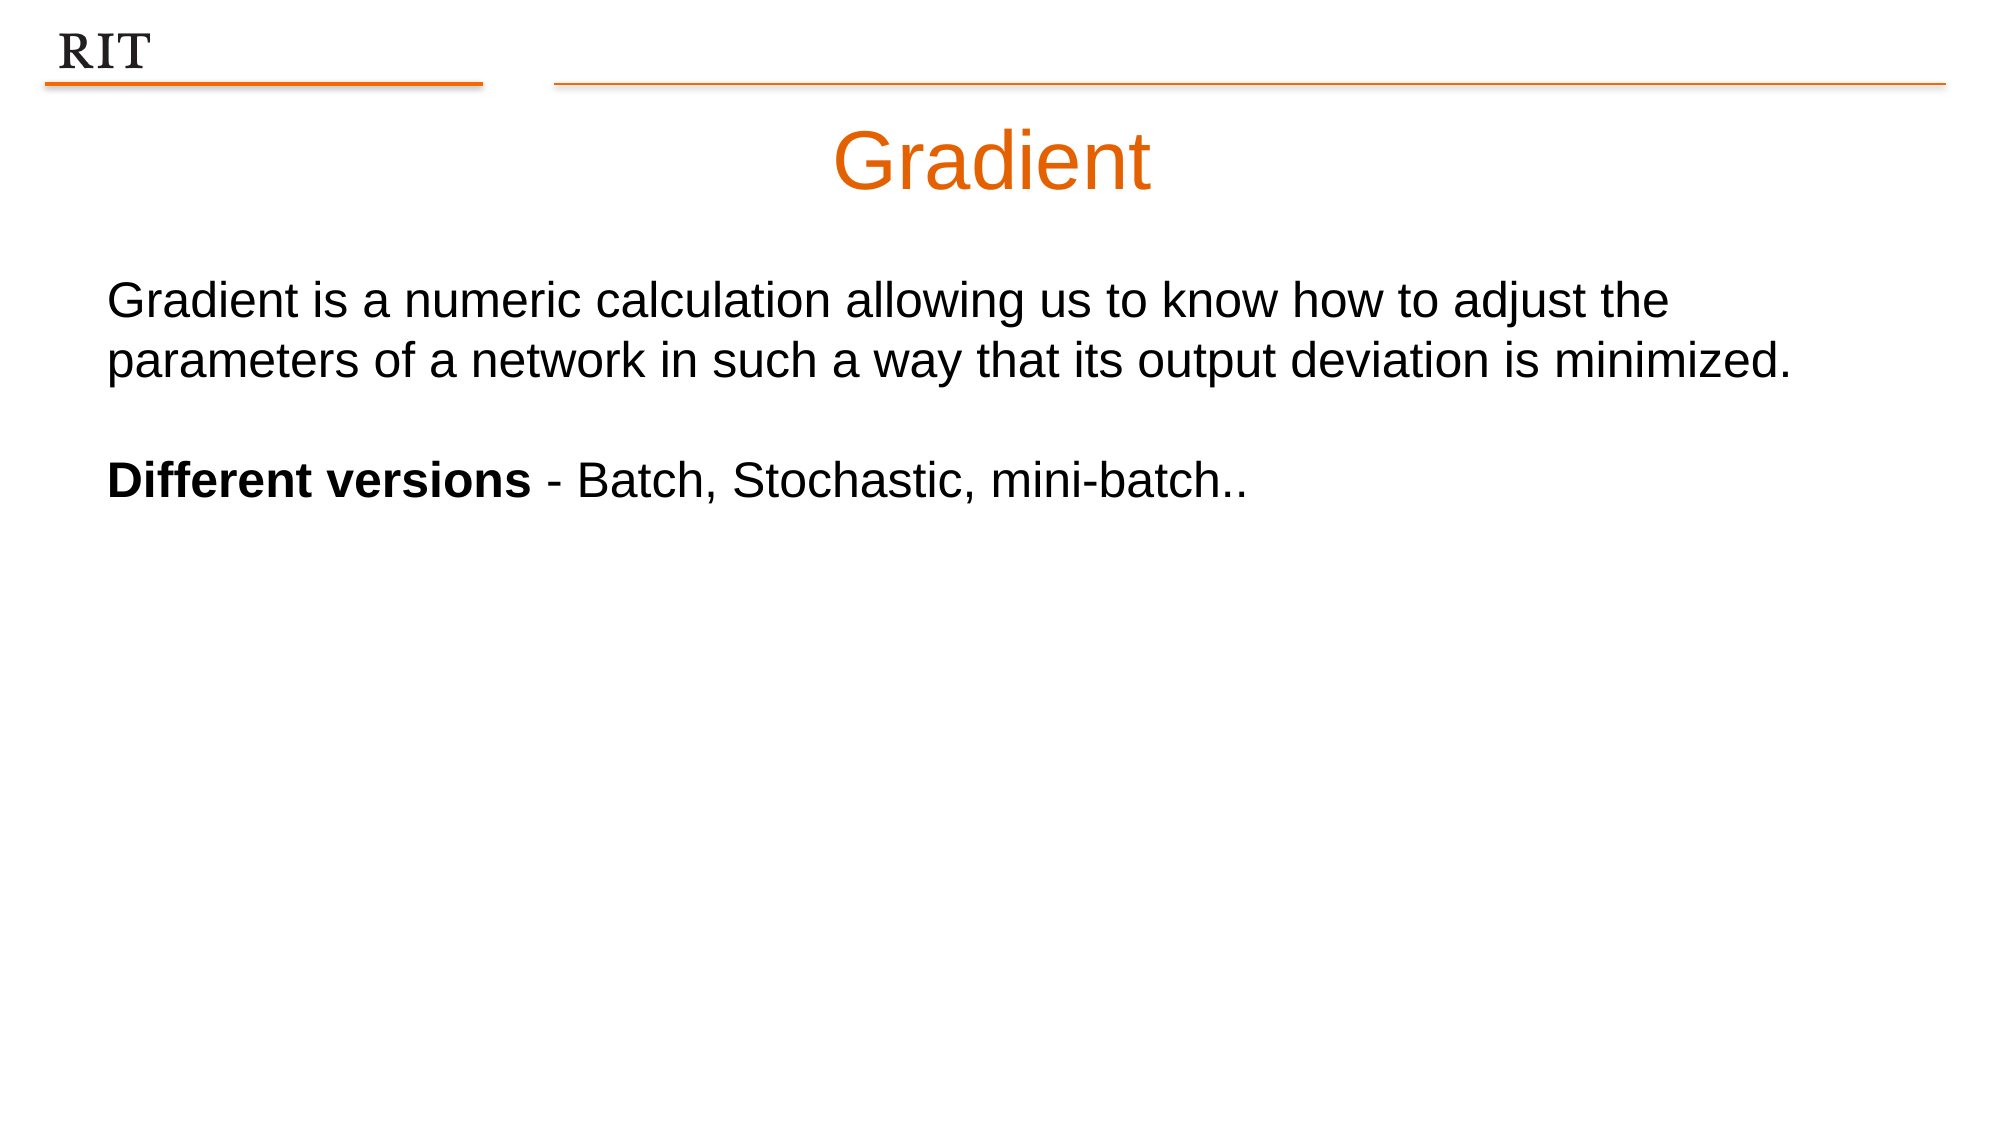

Gradient
Gradient is a numeric calculation allowing us to know how to adjust the parameters of a network in such a way that its output deviation is minimized.

Different versions - Batch, Stochastic, mini-batch..